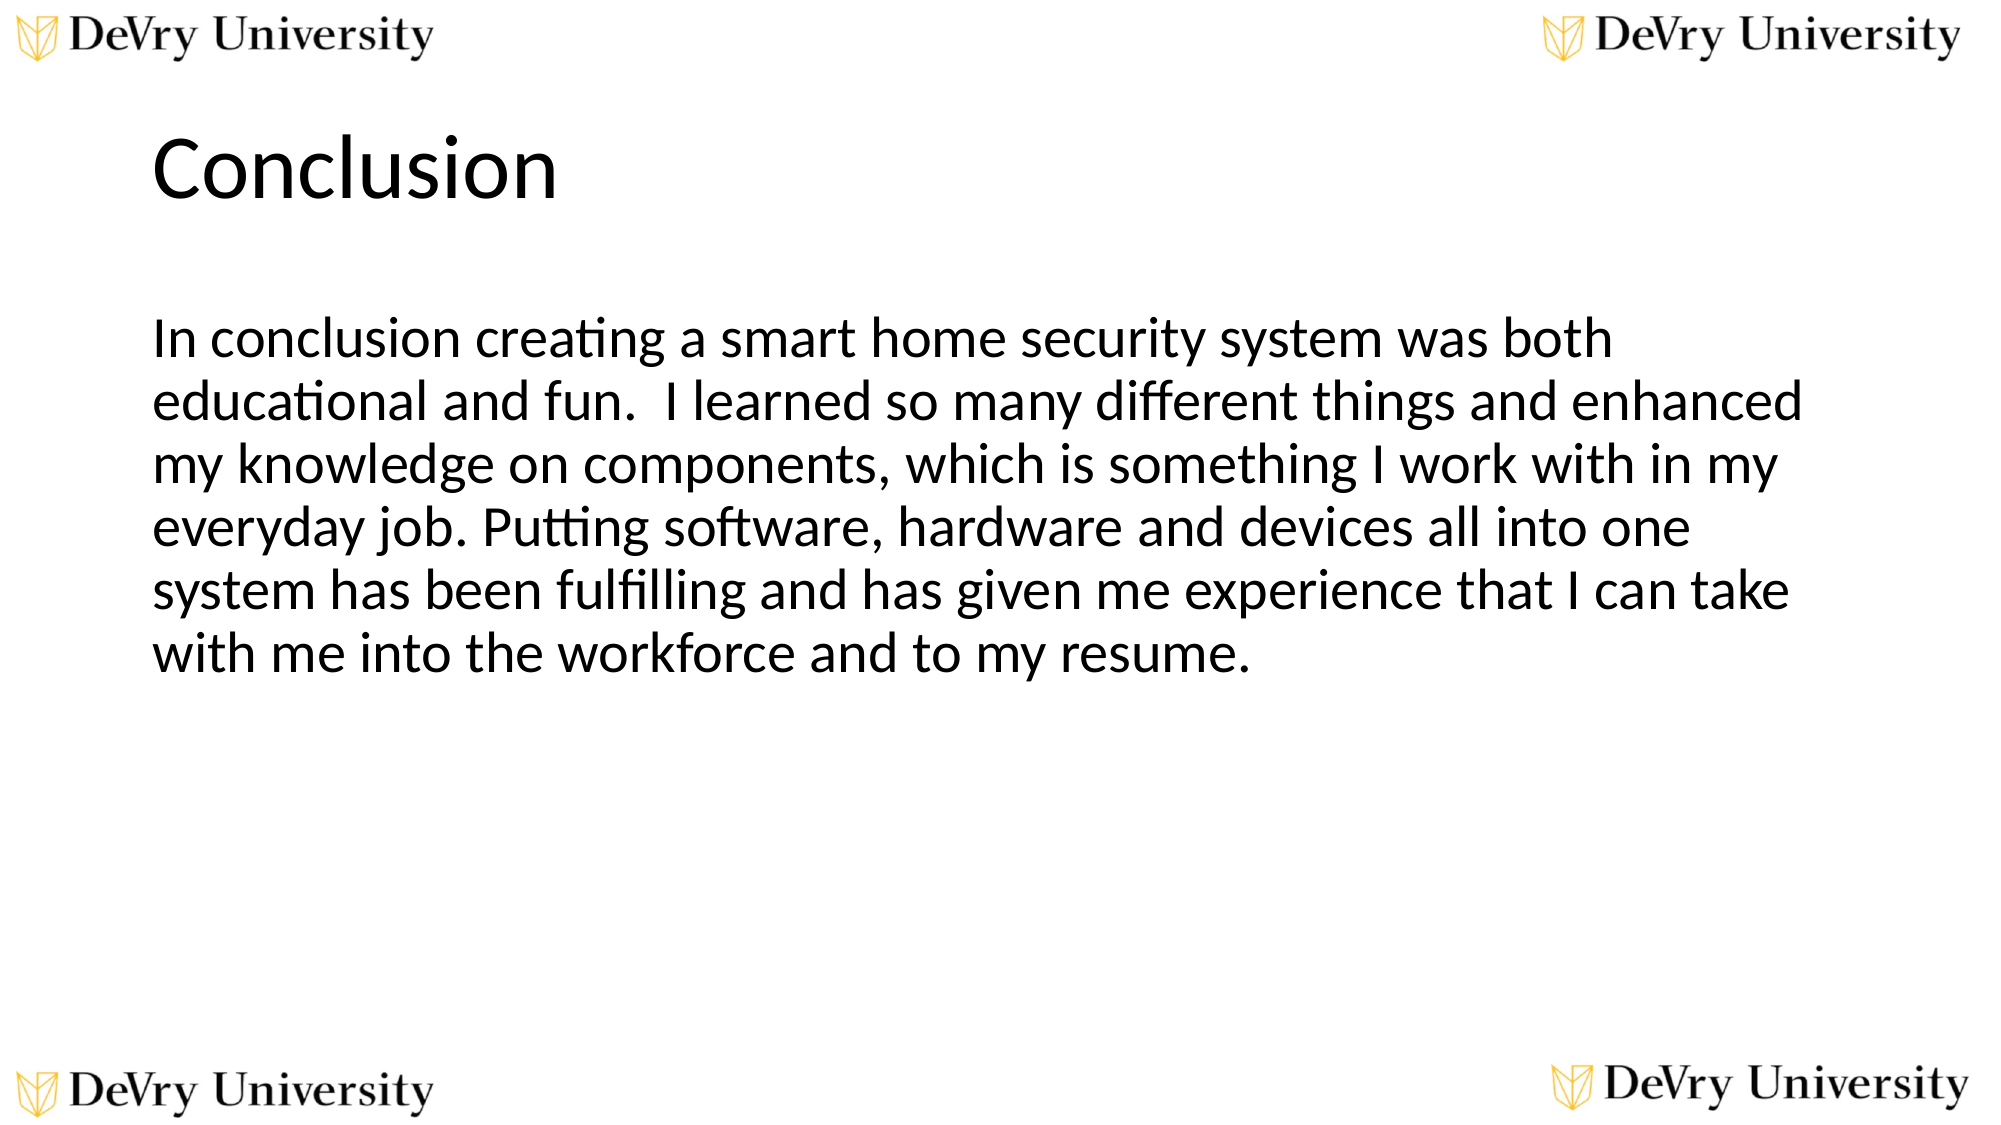

# Conclusion
In conclusion creating a smart home security system was both educational and fun.  I learned so many different things and enhanced my knowledge on components, which is something I work with in my everyday job. Putting software, hardware and devices all into one system has been fulfilling and has given me experience that I can take with me into the workforce and to my resume.